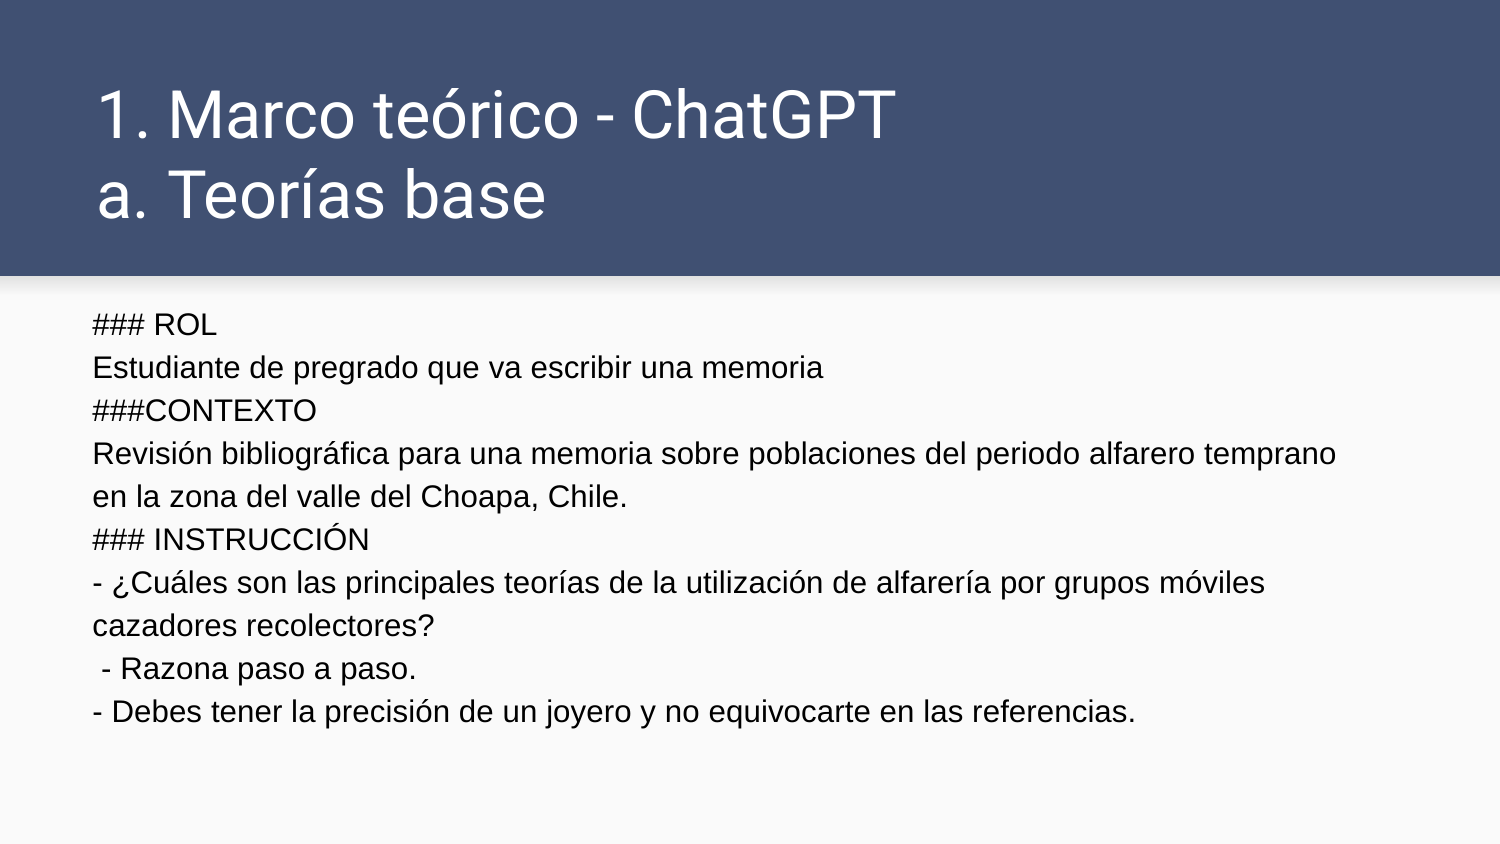

# Marco teórico - ChatGPT
Teorías base
### ROL Estudiante de pregrado que va escribir una memoria ###CONTEXTO Revisión bibliográfica para una memoria sobre poblaciones del periodo alfarero temprano en la zona del valle del Choapa, Chile. ### INSTRUCCIÓN - ¿Cuáles son las principales teorías de la utilización de alfarería por grupos móviles cazadores recolectores? - Razona paso a paso. - Debes tener la precisión de un joyero y no equivocarte en las referencias.